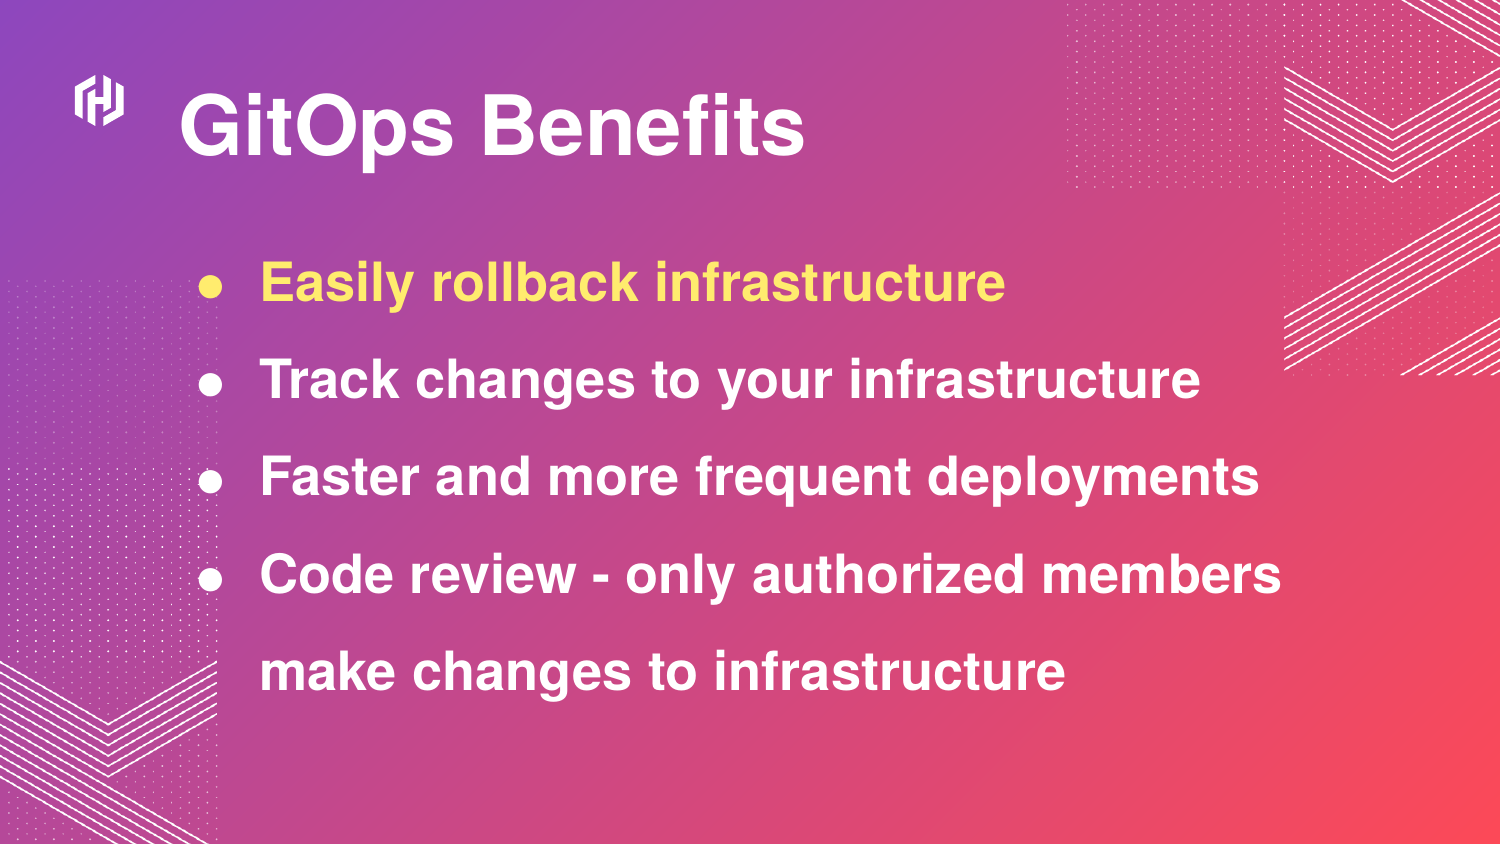

GitOps Benefits

Easily rollback infrastructure
Track changes to your infrastructure
Faster and more frequent deployments
Code review - only authorized members make changes to infrastructure